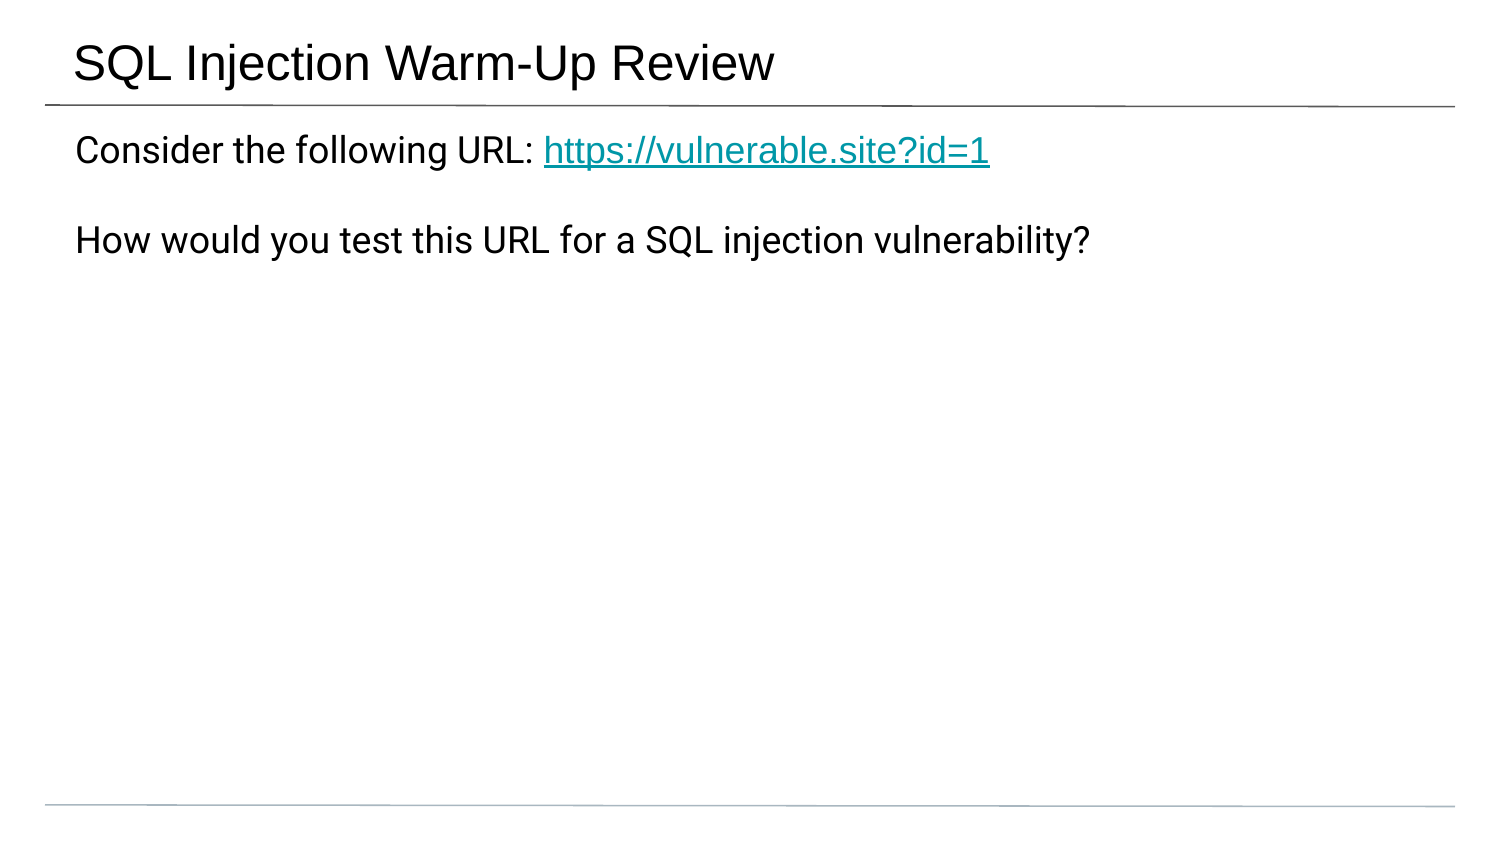

# SQL Injection Warm-Up Review
Consider the following URL: https://vulnerable.site?id=1

How would you test this URL for a SQL injection vulnerability?